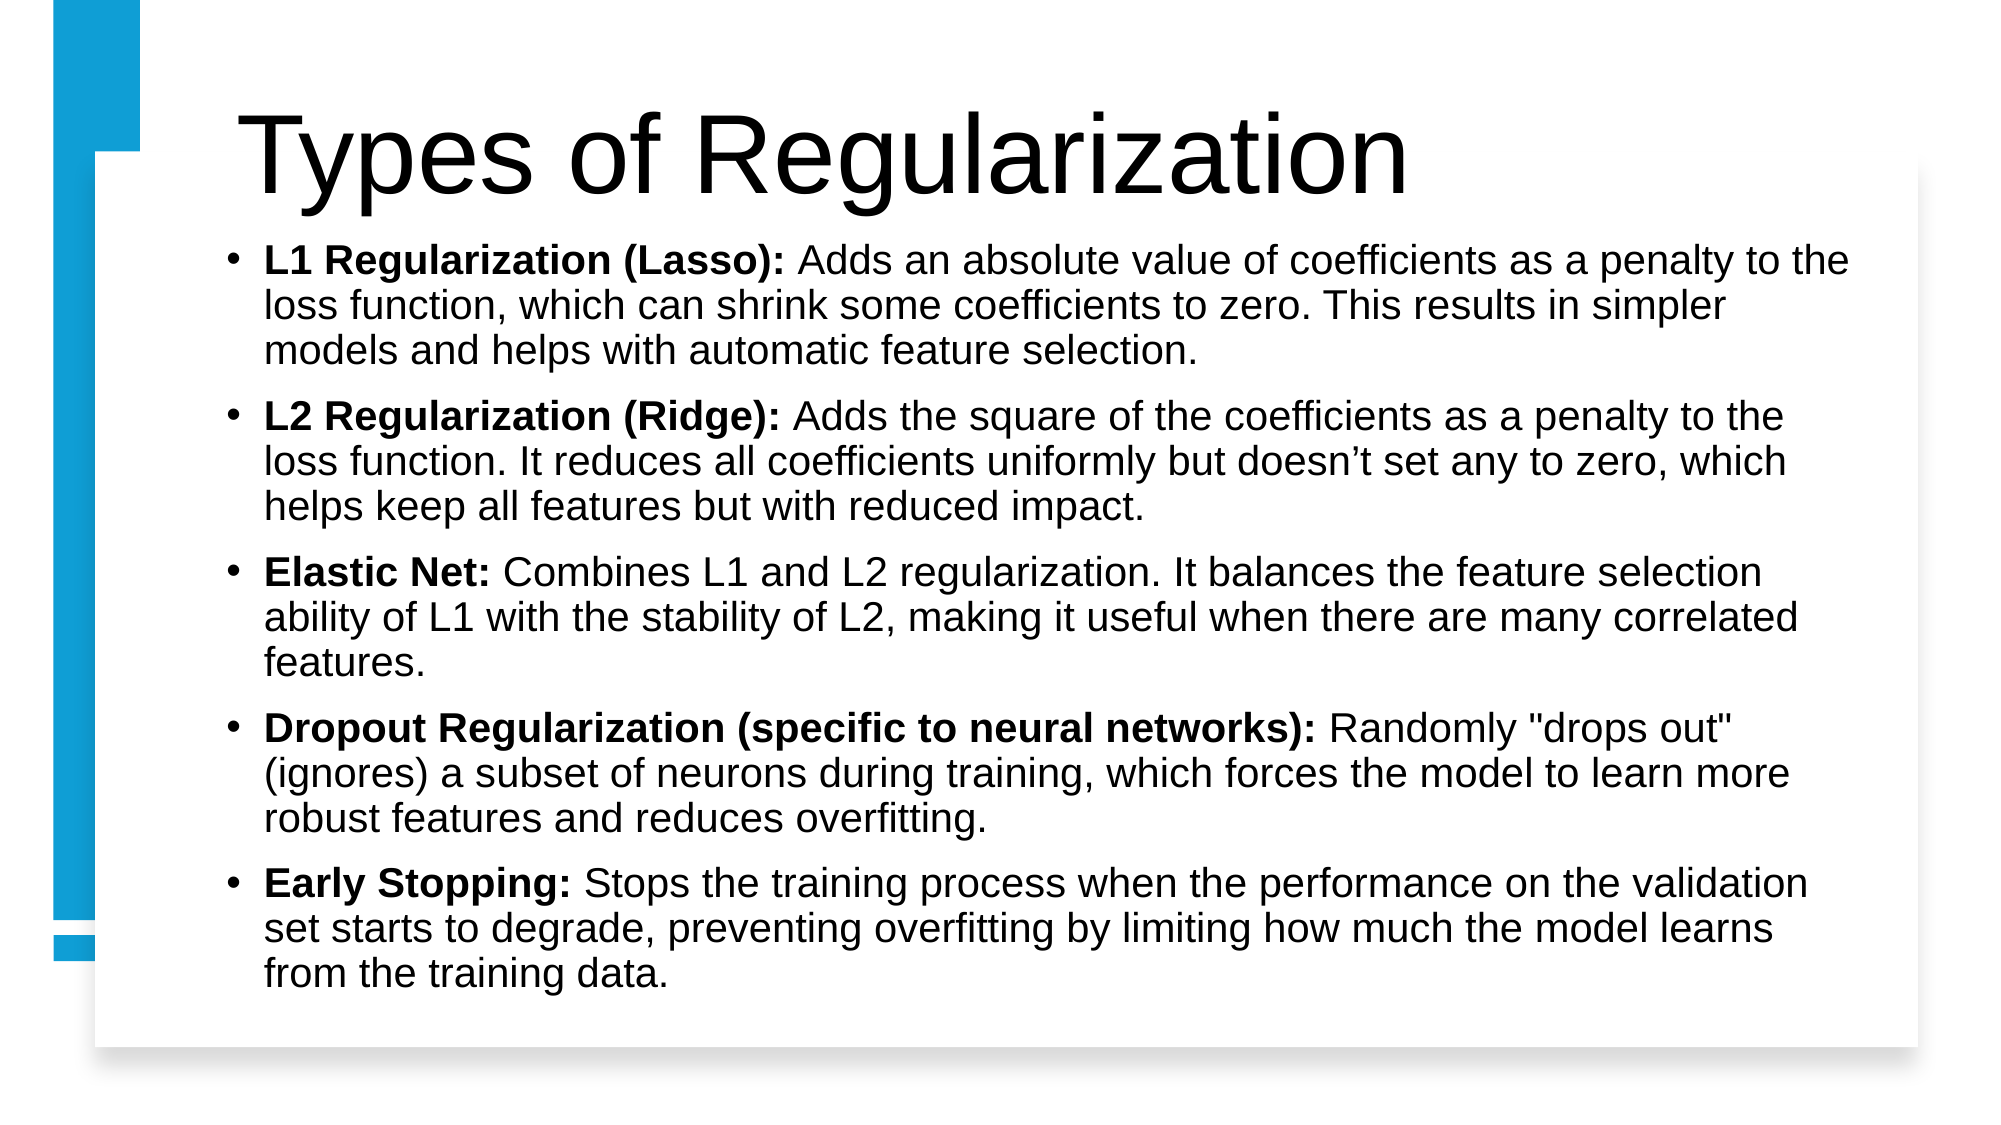

# Types of Regularization

L1 Regularization (Lasso): Adds an absolute value of coefficients as a penalty to the loss function, which can shrink some coefficients to zero. This results in simpler models and helps with automatic feature selection.
L2 Regularization (Ridge): Adds the square of the coefficients as a penalty to the loss function. It reduces all coefficients uniformly but doesn’t set any to zero, which helps keep all features but with reduced impact.
Elastic Net: Combines L1 and L2 regularization. It balances the feature selection ability of L1 with the stability of L2, making it useful when there are many correlated features.
Dropout Regularization (specific to neural networks): Randomly "drops out" (ignores) a subset of neurons during training, which forces the model to learn more robust features and reduces overfitting.
Early Stopping: Stops the training process when the performance on the validation set starts to degrade, preventing overfitting by limiting how much the model learns from the training data.